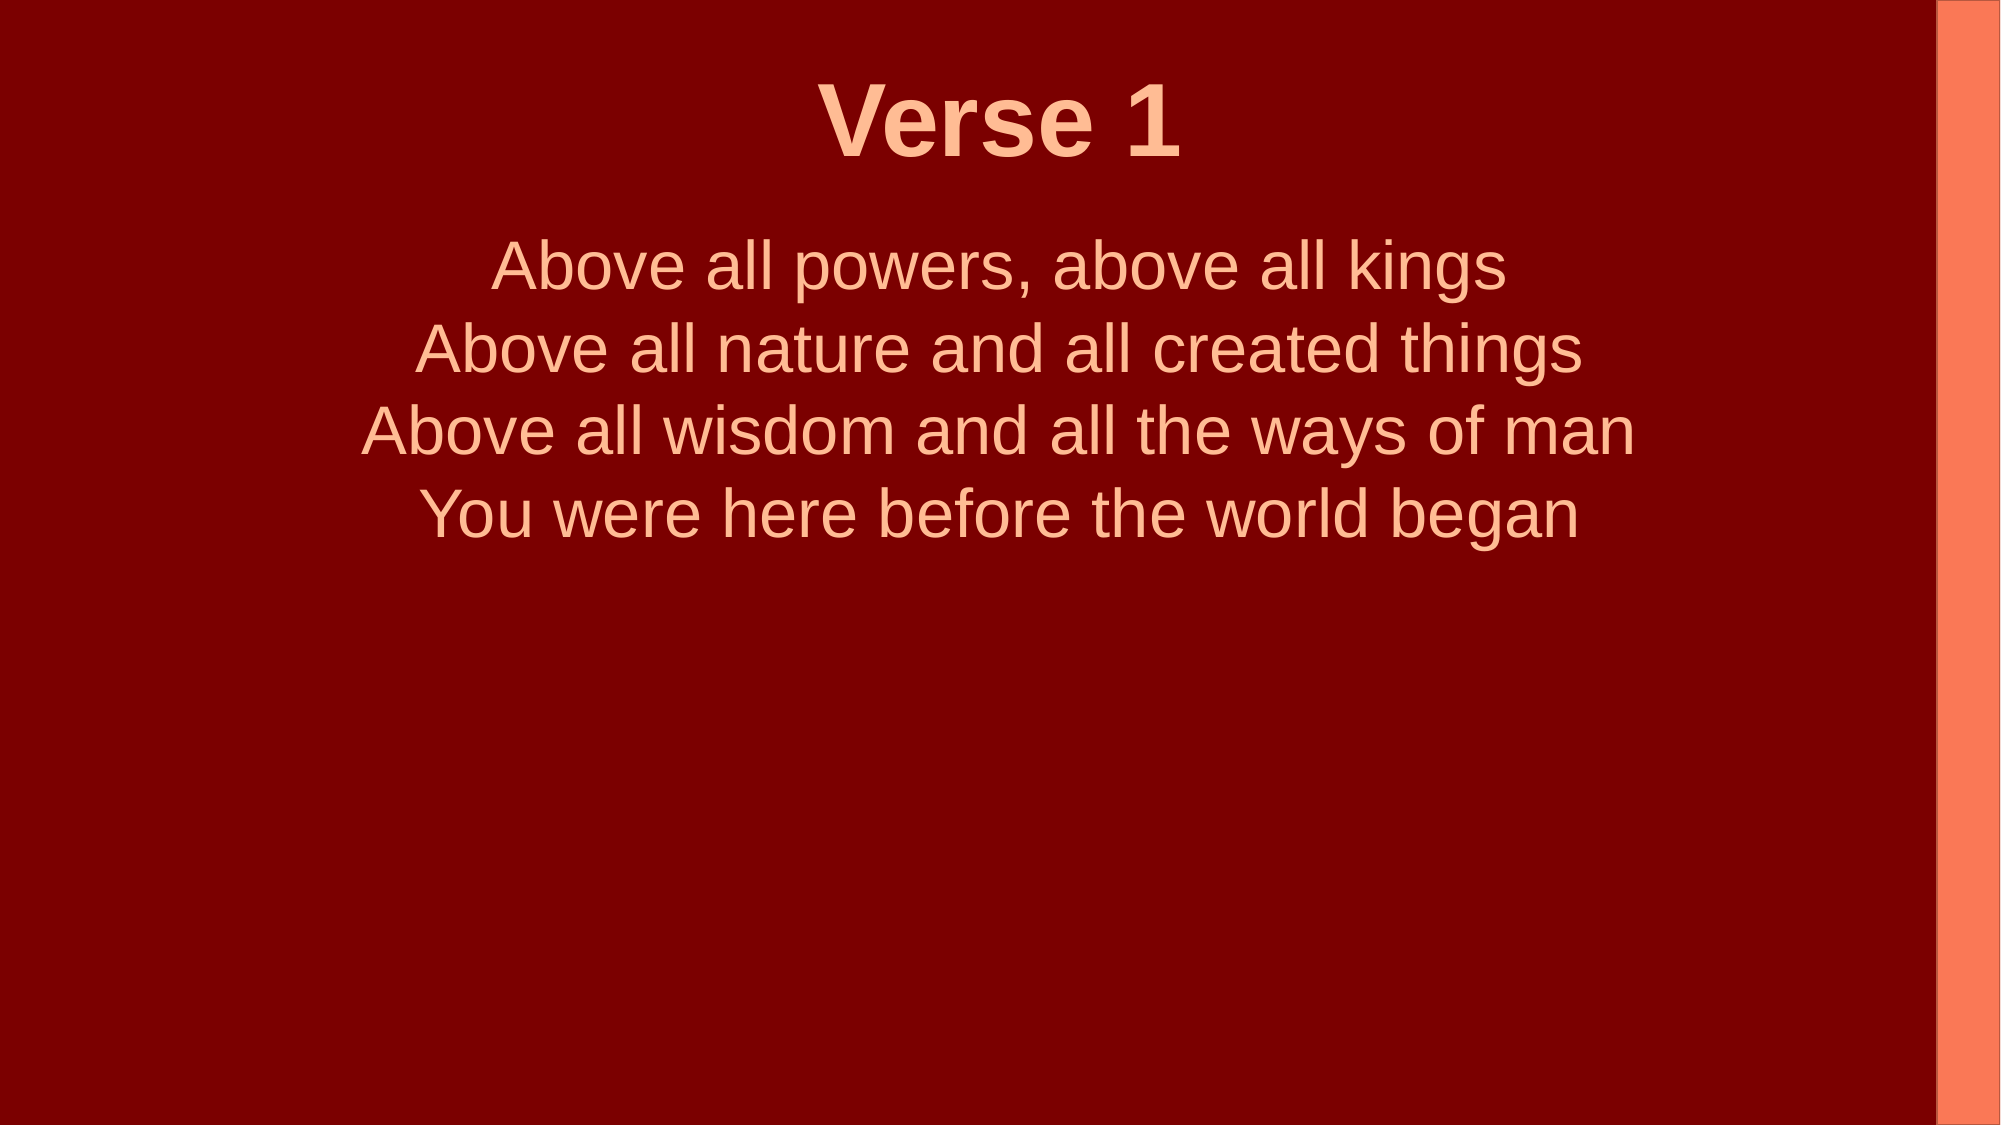

Verse 1
Above all powers, above all kings
Above all nature and all created things
Above all wisdom and all the ways of man
You were here before the world began